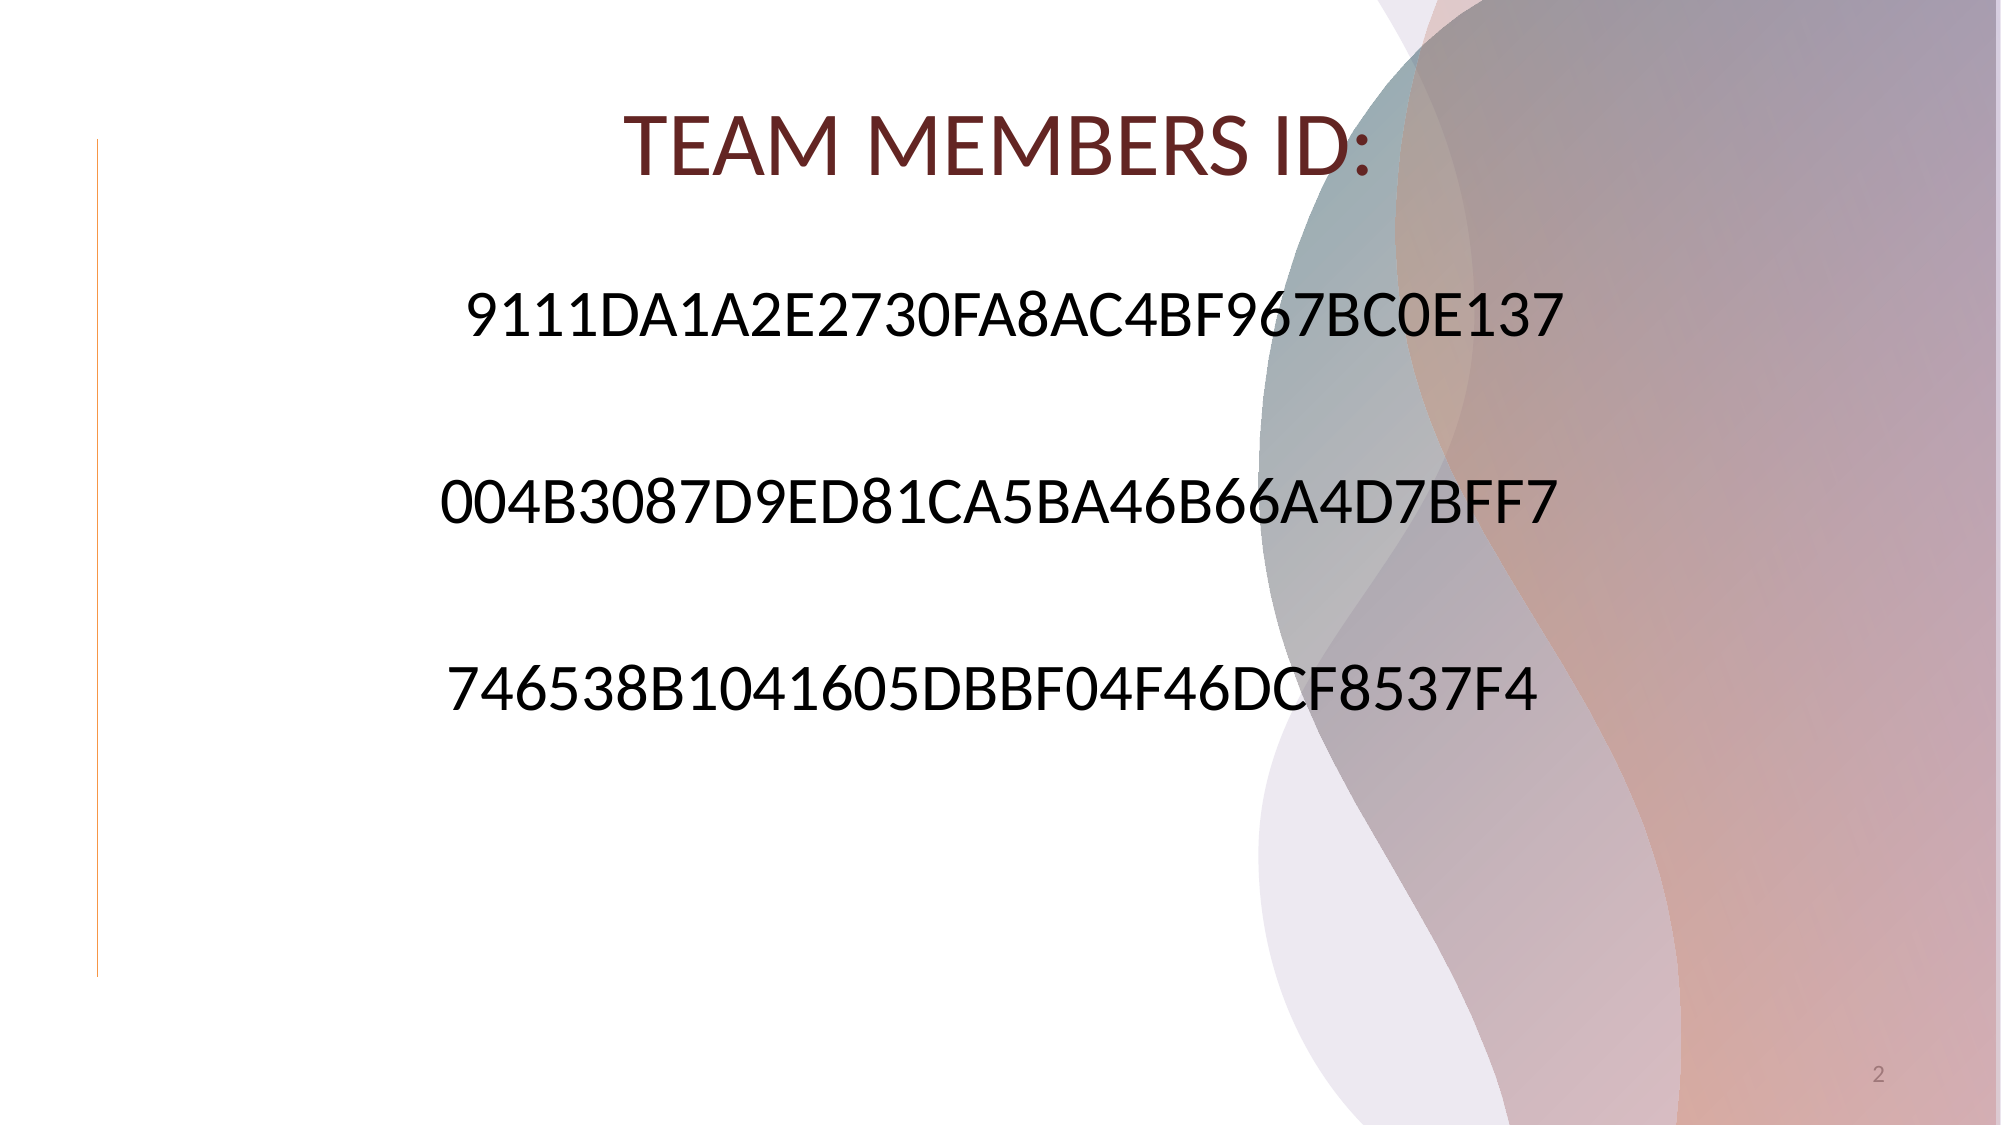

# TEAM MEMBERS ID:
  9111DA1A2E2730FA8AC4BF967BC0E137

004B3087D9ED81CA5BA46B66A4D7BFF7

746538B1041605DBBF04F46DCF8537F4

2